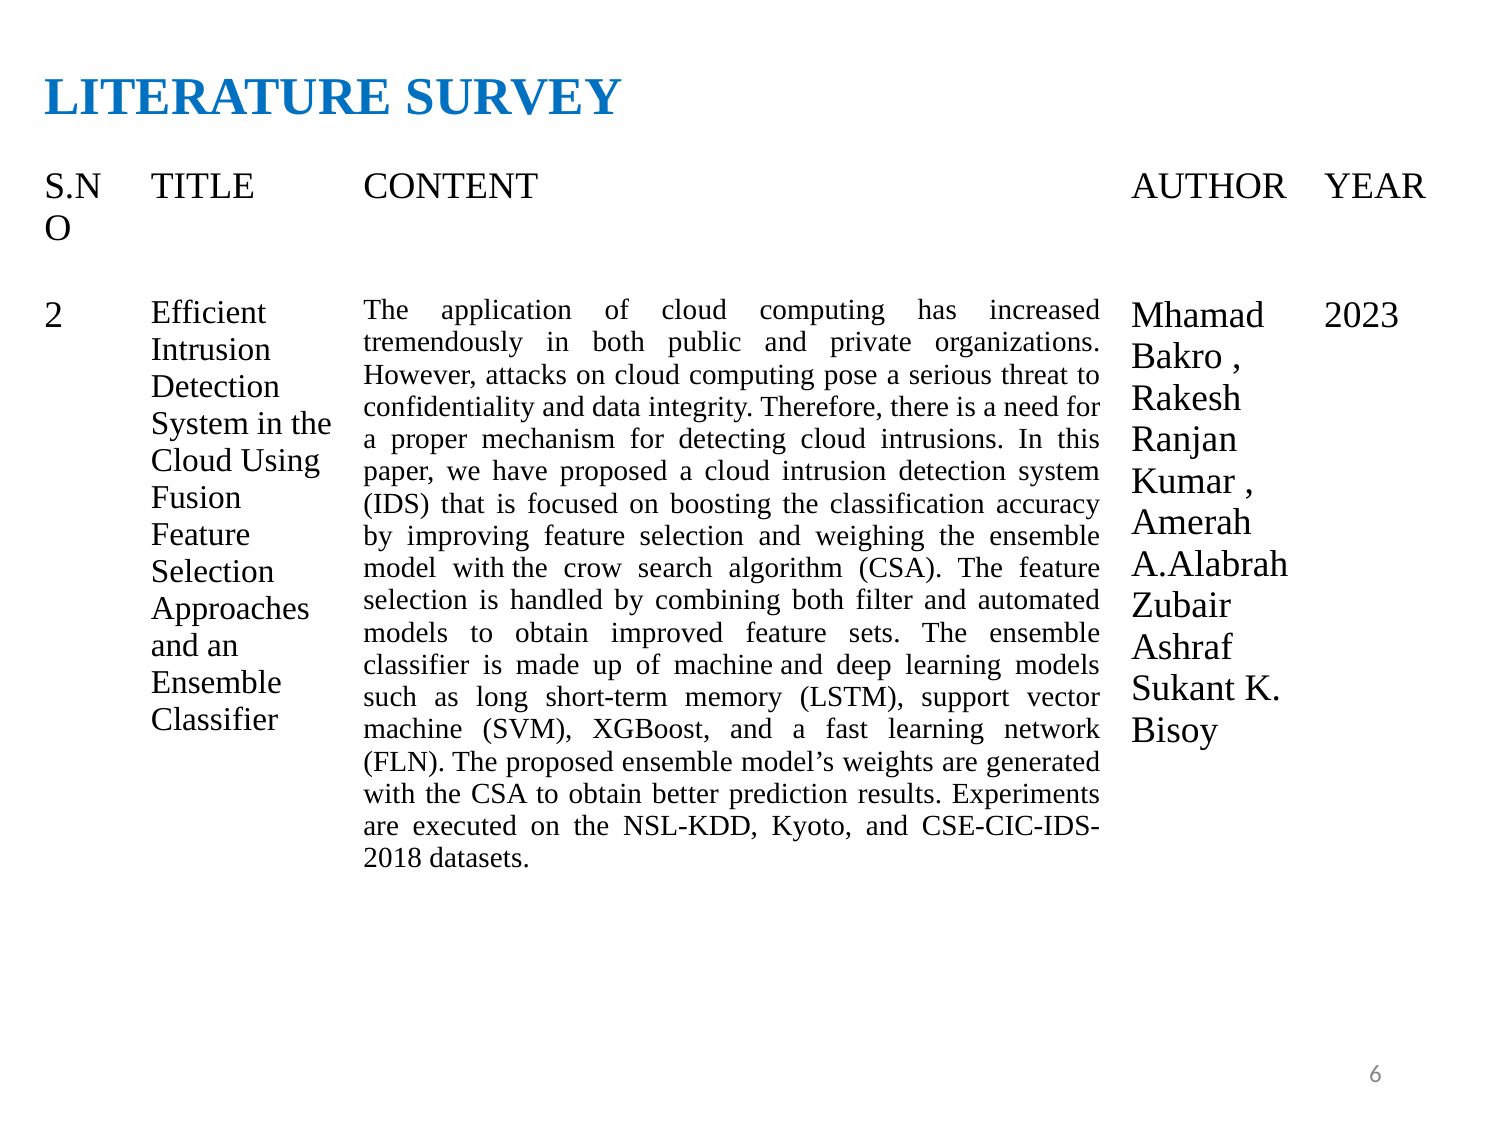

# LITERATURE SURVEY
| S.NO | TITLE | CONTENT | AUTHOR | YEAR |
| --- | --- | --- | --- | --- |
| 2 | Efficient Intrusion Detection System in the Cloud Using Fusion Feature Selection Approaches and an Ensemble Classifier | The application of cloud computing has increased tremendously in both public and private organizations. However, attacks on cloud computing pose a serious threat to confidentiality and data integrity. Therefore, there is a need for a proper mechanism for detecting cloud intrusions. In this paper, we have proposed a cloud intrusion detection system (IDS) that is focused on boosting the classification accuracy by improving feature selection and weighing the ensemble model with the crow search algorithm (CSA). The feature selection is handled by combining both filter and automated models to obtain improved feature sets. The ensemble classifier is made up of machine and deep learning models such as long short-term memory (LSTM), support vector machine (SVM), XGBoost, and a fast learning network (FLN). The proposed ensemble model’s weights are generated with the CSA to obtain better prediction results. Experiments are executed on the NSL-KDD, Kyoto, and CSE-CIC-IDS-2018 datasets. | Mhamad Bakro , Rakesh Ranjan Kumar , Amerah A.Alabrah Zubair Ashraf Sukant K. Bisoy | 2023 |
6
6